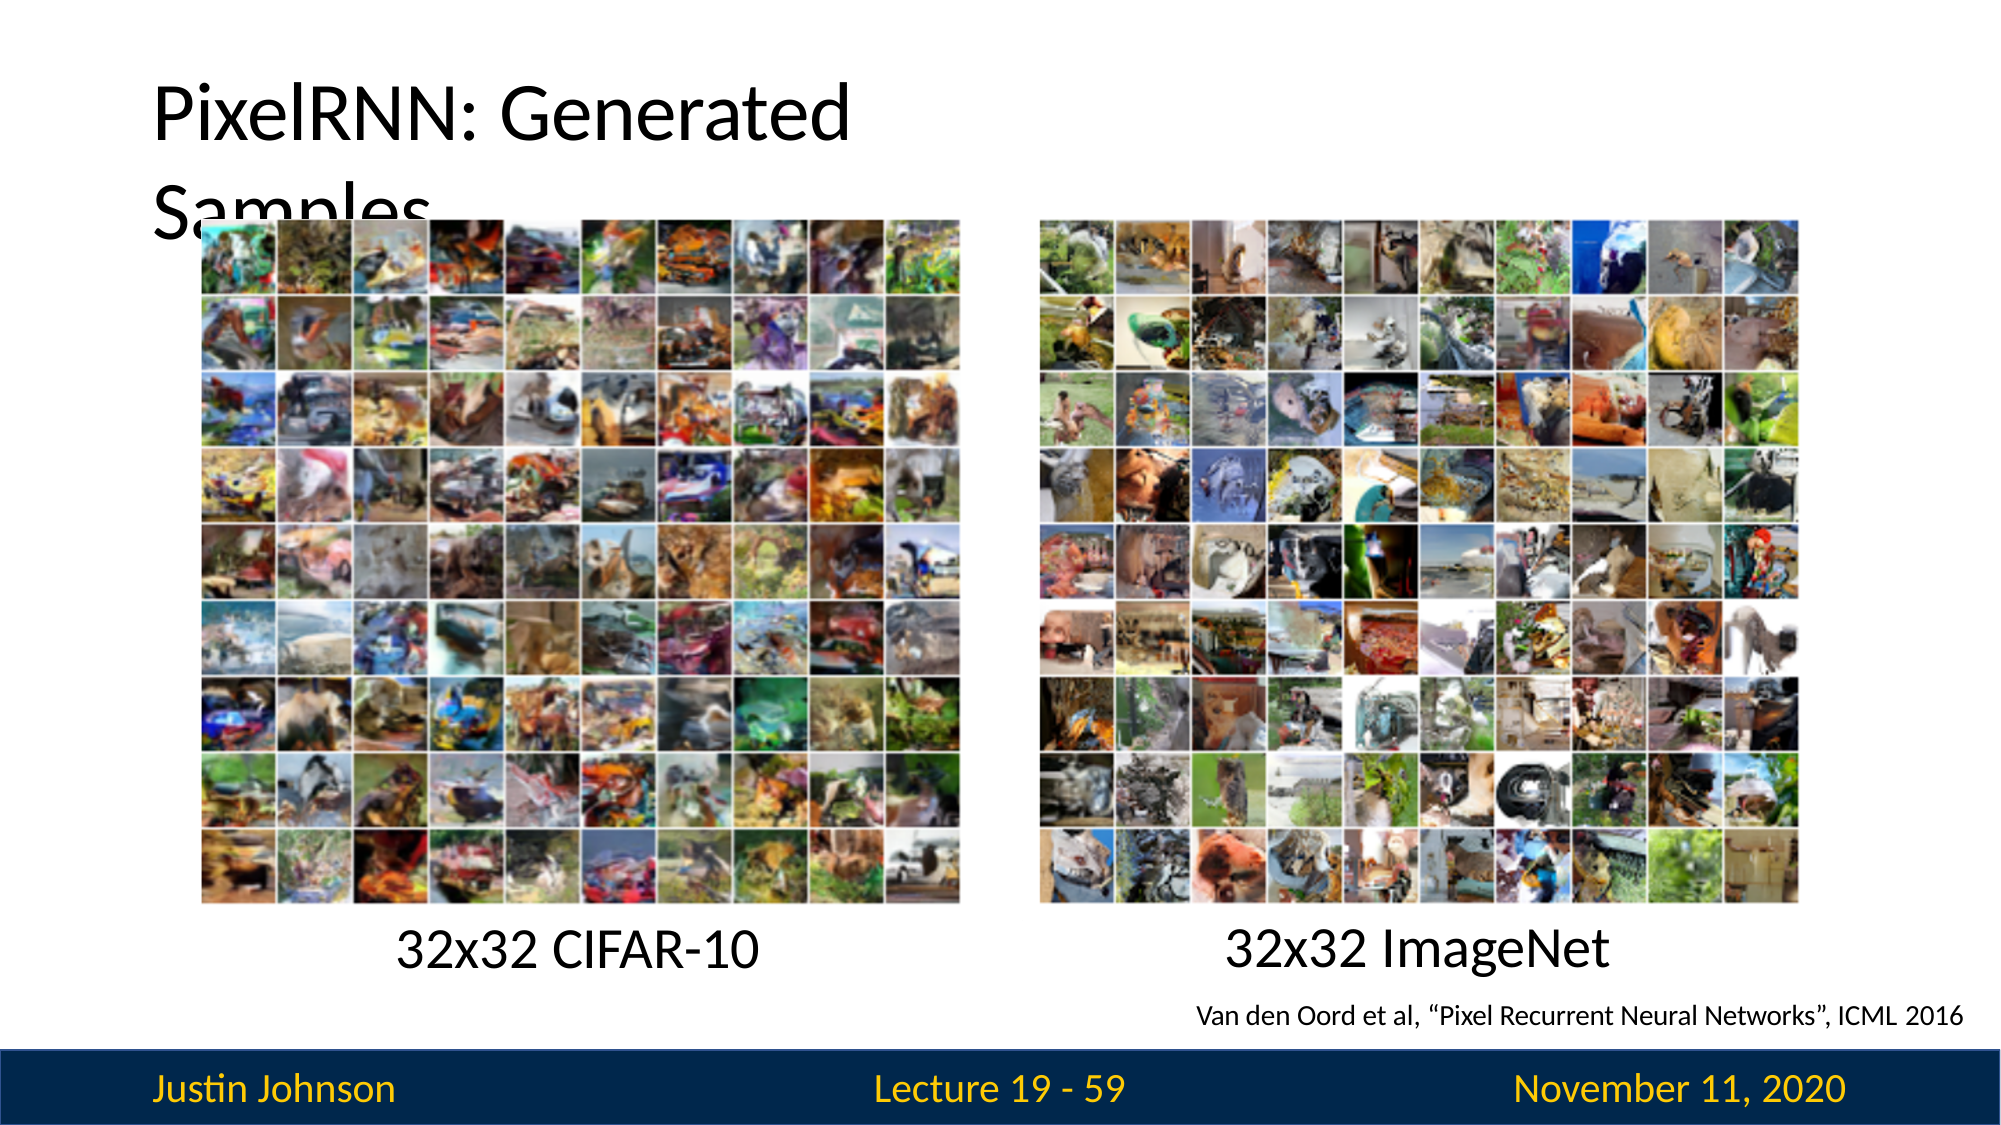

# PixelRNN: Generated Samples

32x32 ImageNet
Van den Oord et al, “Pixel Recurrent Neural Networks”, ICML 2016
32x32 CIFAR-10
Justin Johnson
November 11, 2020
Lecture 19 - 59